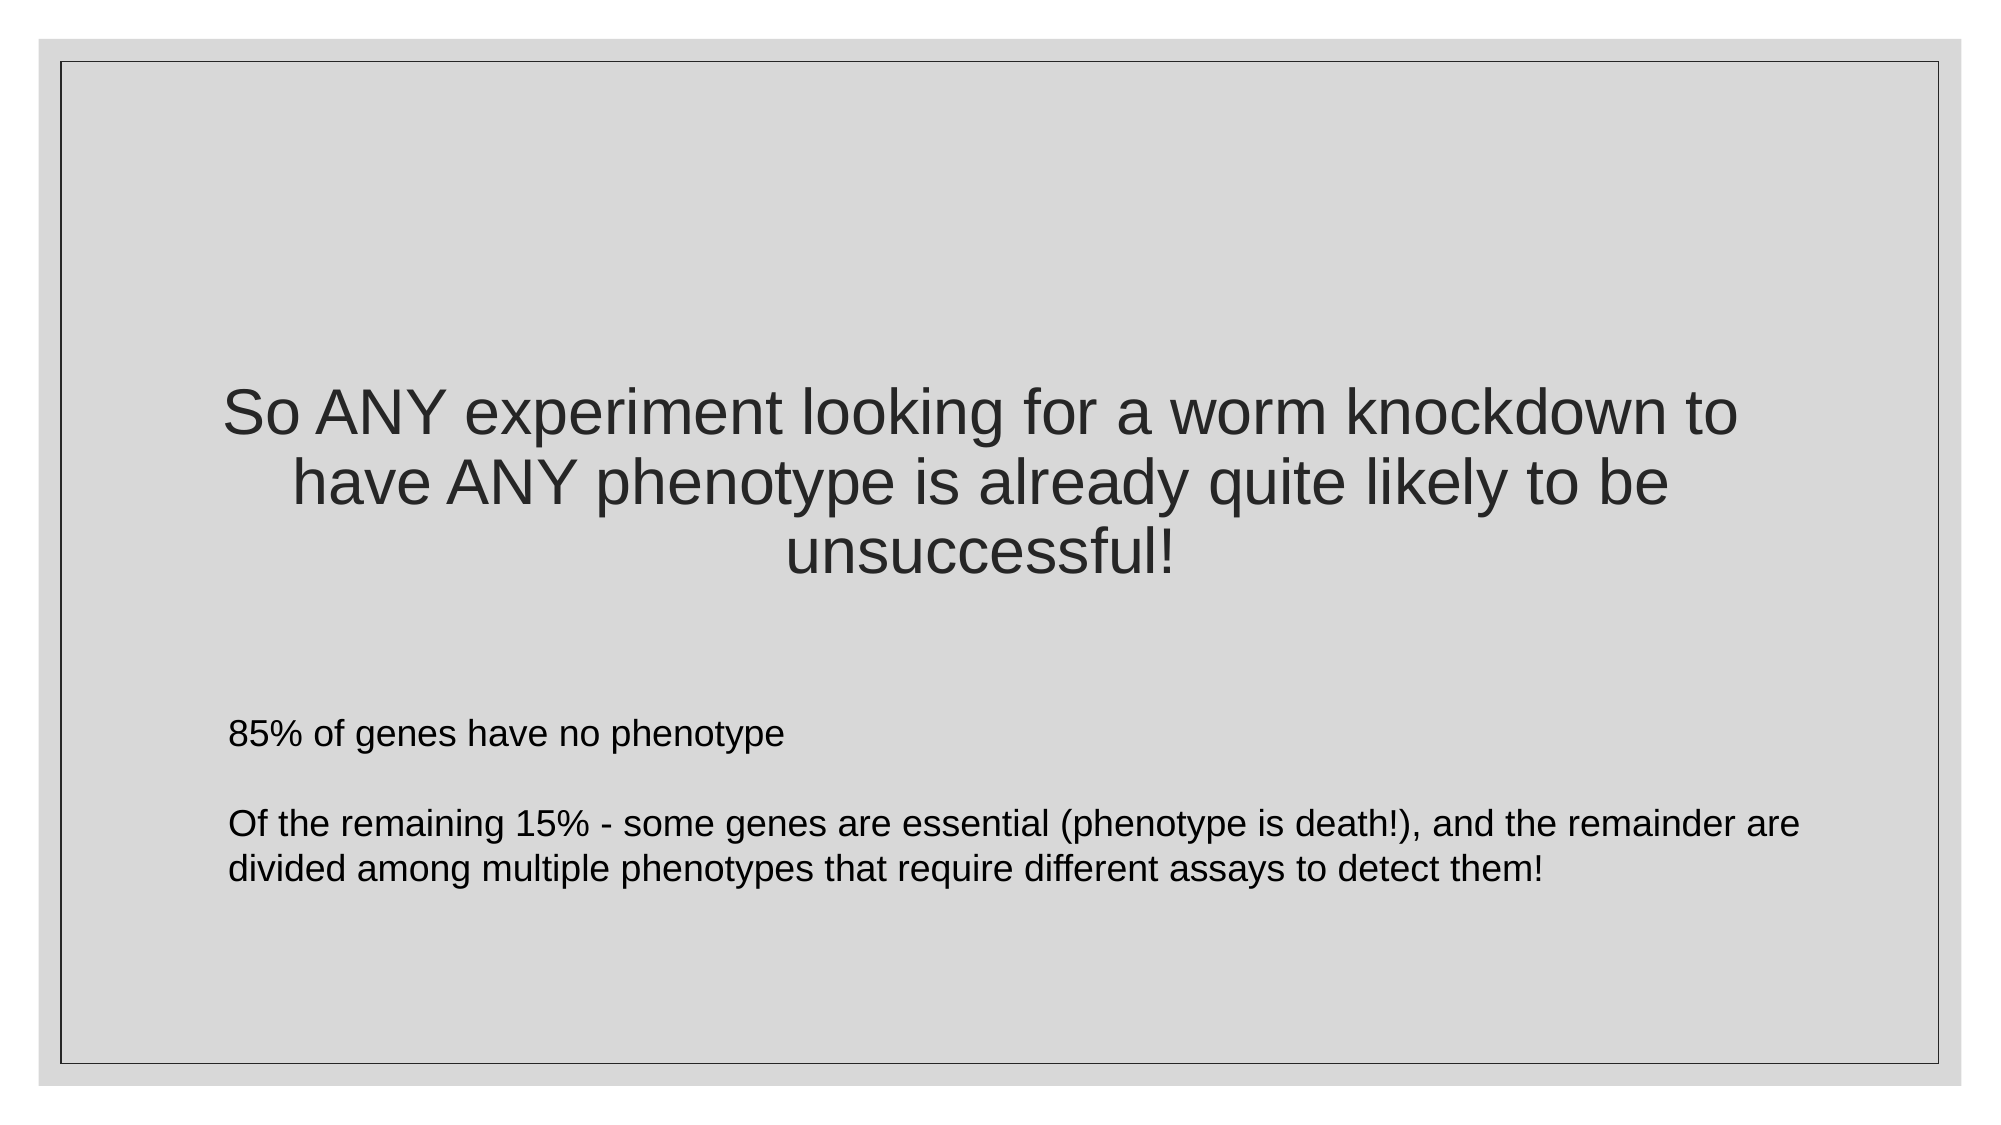

# So ANY experiment looking for a worm knockdown to have ANY phenotype is already quite likely to be unsuccessful!
85% of genes have no phenotype

Of the remaining 15% - some genes are essential (phenotype is death!), and the remainder are divided among multiple phenotypes that require different assays to detect them!